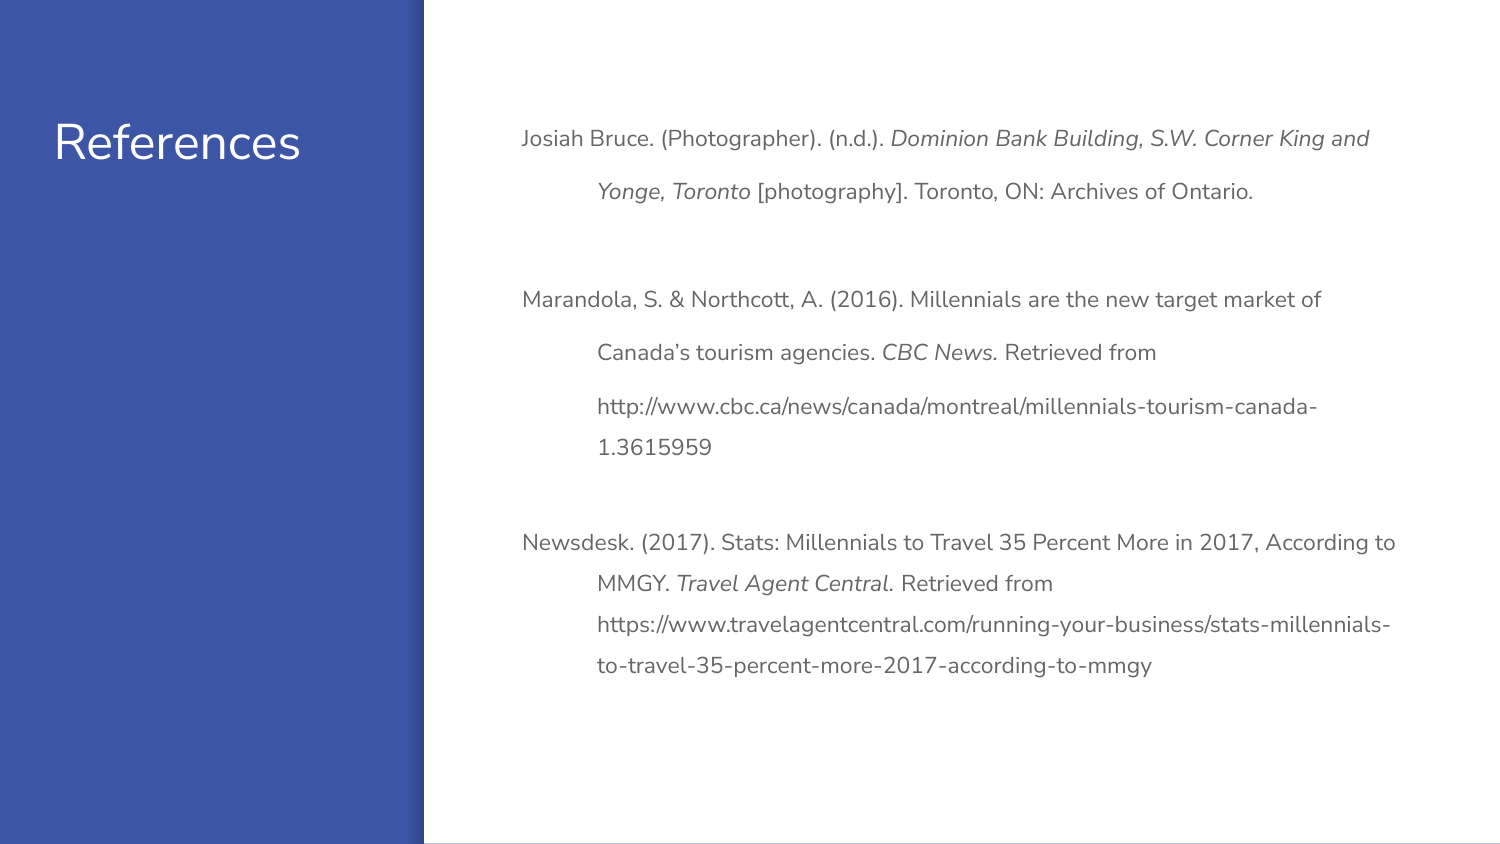

# References
Josiah Bruce. (Photographer). (n.d.). Dominion Bank Building, S.W. Corner King and
Yonge, Toronto [photography]. Toronto, ON: Archives of Ontario.

Marandola, S. & Northcott, A. (2016). Millennials are the new target market of
Canada’s tourism agencies. CBC News. Retrieved from
http://www.cbc.ca/news/canada/montreal/millennials-tourism-canada-1.3615959

Newsdesk. (2017). Stats: Millennials to Travel 35 Percent More in 2017, According to
MMGY. Travel Agent Central. Retrieved from
https://www.travelagentcentral.com/running-your-business/stats-millennials-to-travel-35-percent-more-2017-according-to-mmgy